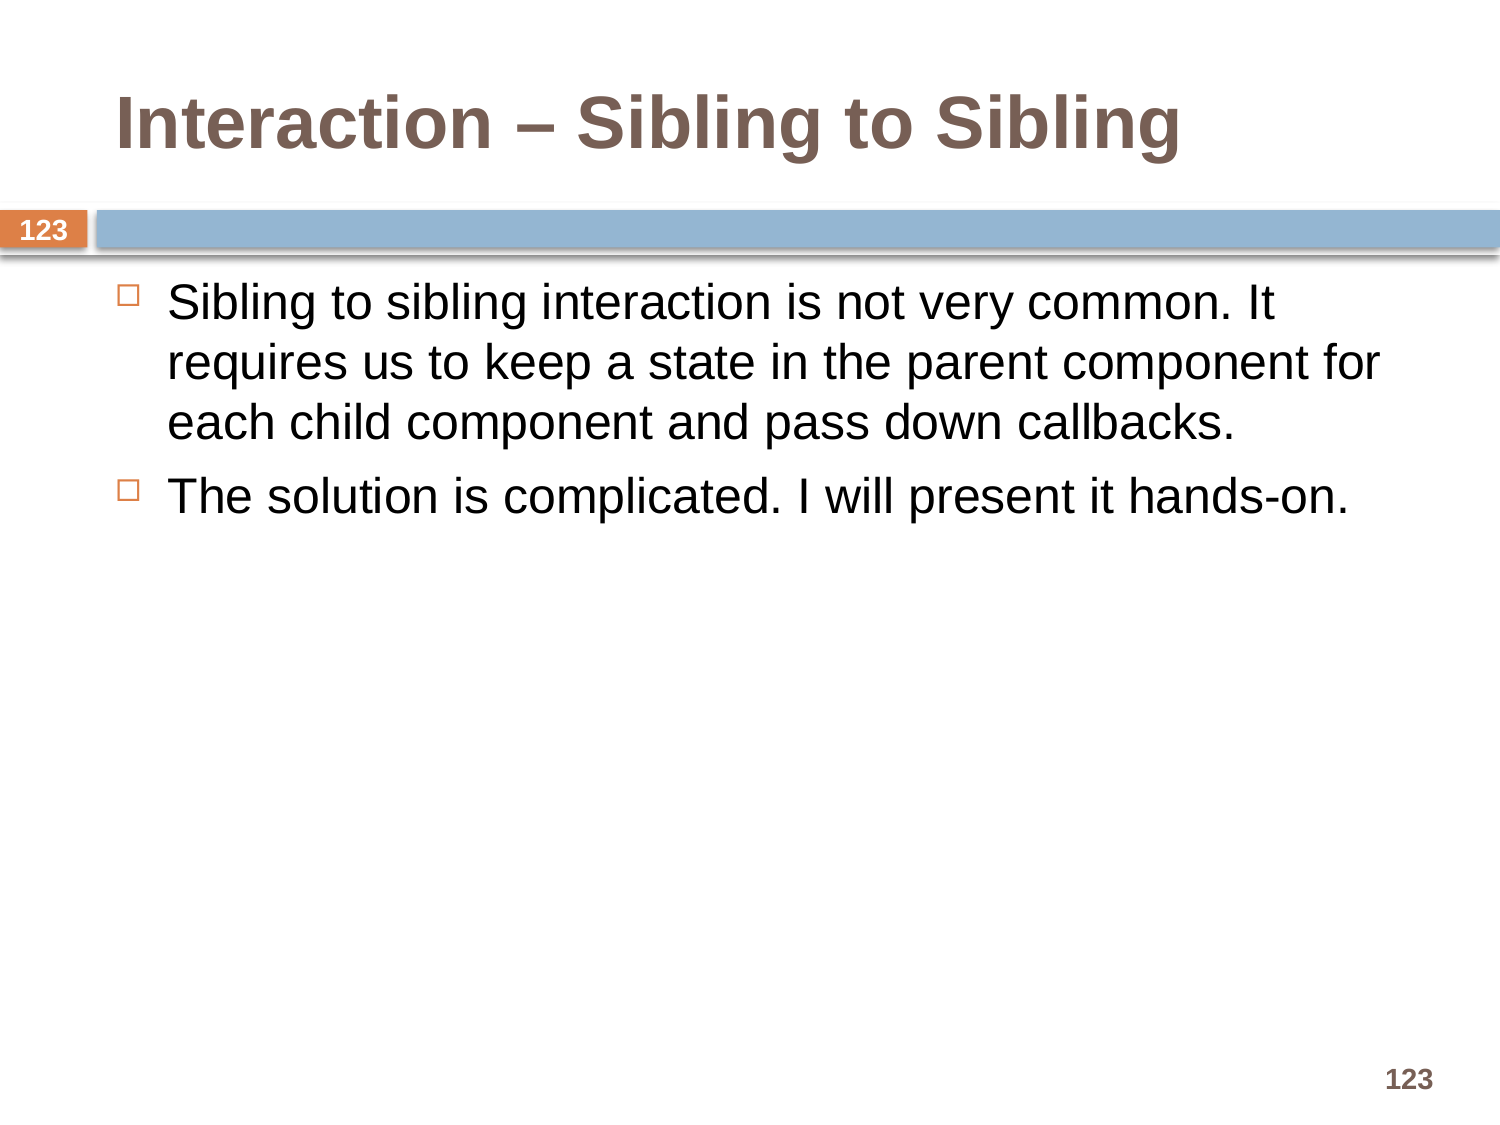

# Interaction – Sibling to Sibling
123
Sibling to sibling interaction is not very common. It requires us to keep a state in the parent component for each child component and pass down callbacks.
The solution is complicated. I will present it hands-on.